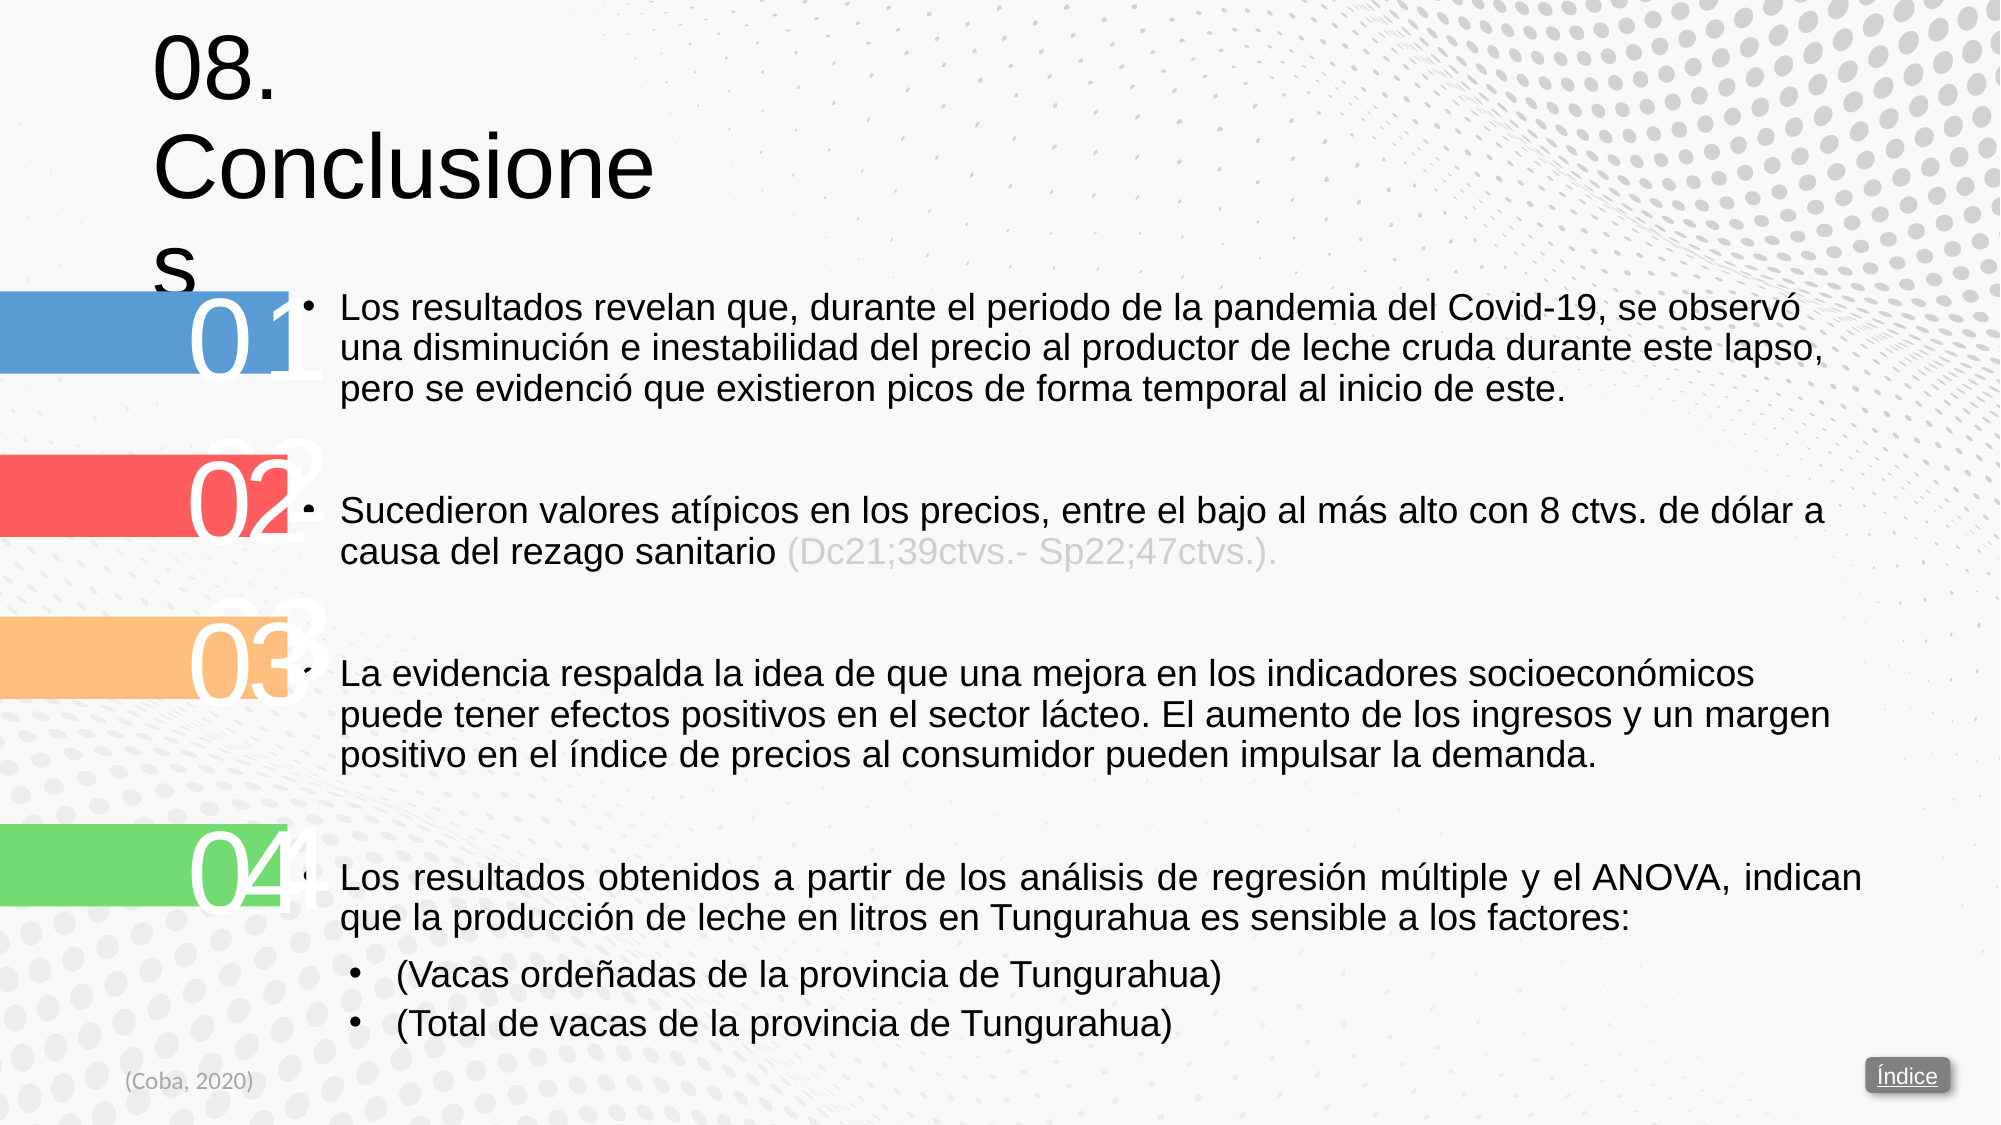

# 08. Conclusiones
1
0
Los resultados revelan que, durante el periodo de la pandemia del Covid-19, se observó una disminución e inestabilidad del precio al productor de leche cruda durante este lapso, pero se evidenció que existieron picos de forma temporal al inicio de este.

Sucedieron valores atípicos en los precios, entre el bajo al más alto con 8 ctvs. de dólar a causa del rezago sanitario (Dc21;39ctvs.- Sp22;47ctvs.).

La evidencia respalda la idea de que una mejora en los indicadores socioeconómicos puede tener efectos positivos en el sector lácteo. El aumento de los ingresos y un margen positivo en el índice de precios al consumidor pueden impulsar la demanda.

Los resultados obtenidos a partir de los análisis de regresión múltiple y el ANOVA, indican que la producción de leche en litros en Tungurahua es sensible a los factores:

02
2
0

03
03
3
0

04
4
0

(Vacas ordeñadas de la provincia de Tungurahua)
(Total de vacas de la provincia de Tungurahua)
Índice

(Coba, 2020)